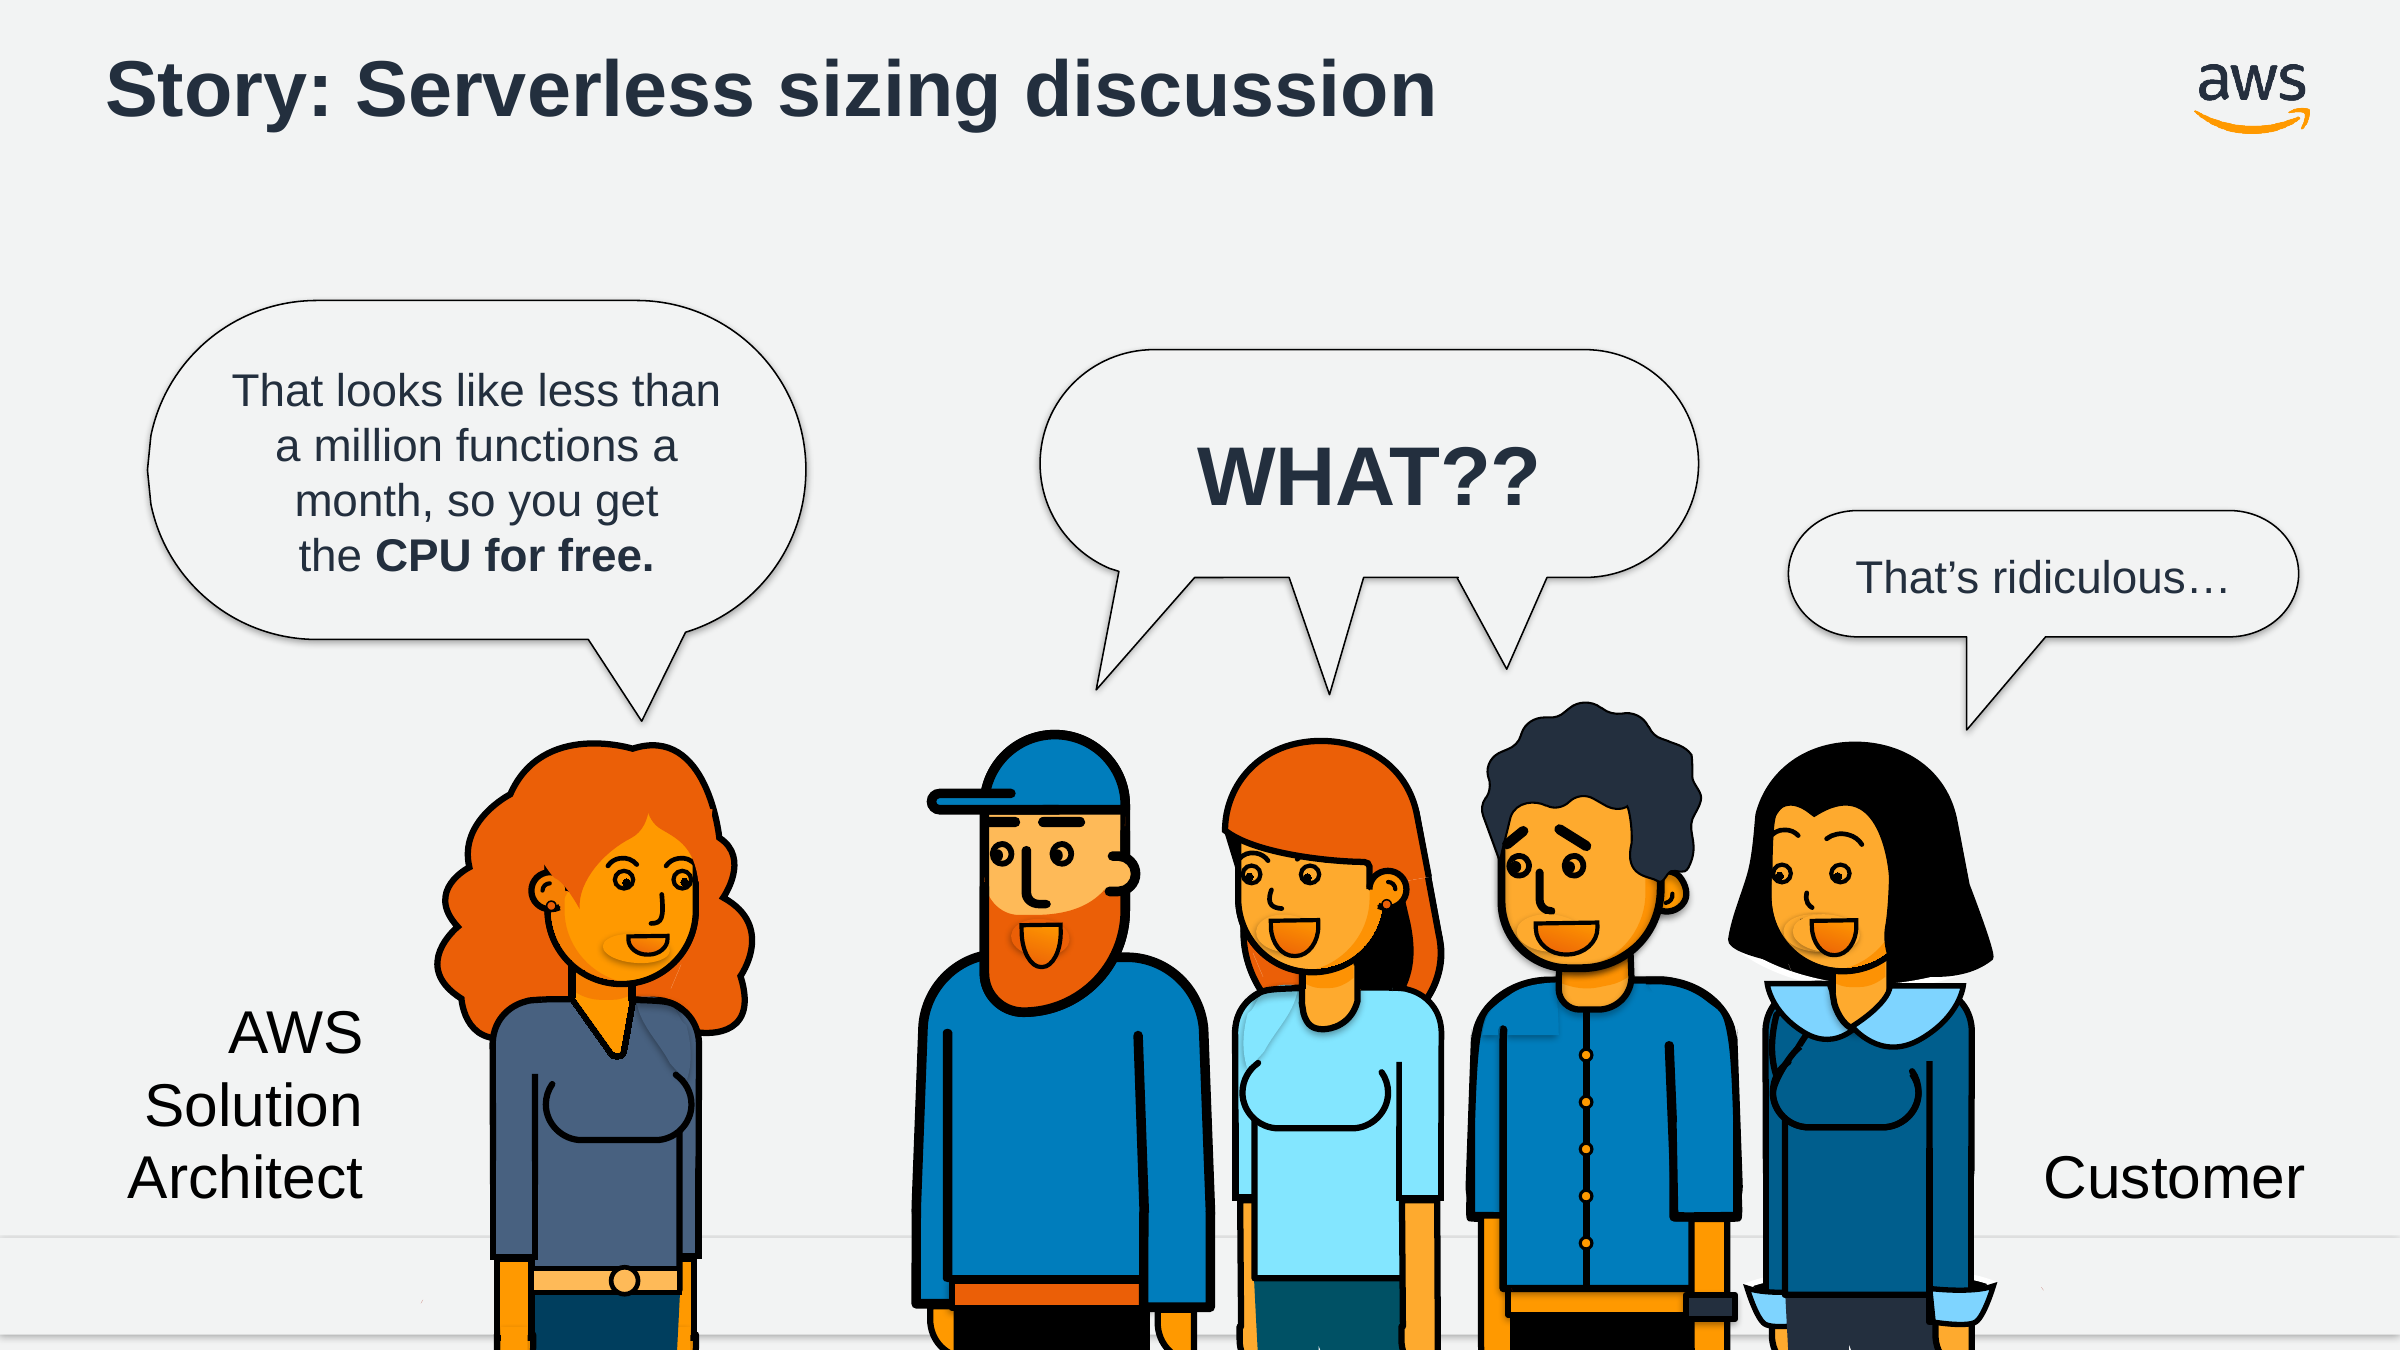

# Story: Serverless sizing discussion

That looks like less than a million functions a month, so you get
the CPU for free.

WHAT??

That’s ridiculous…

AWS
Solution
Architect
Customer